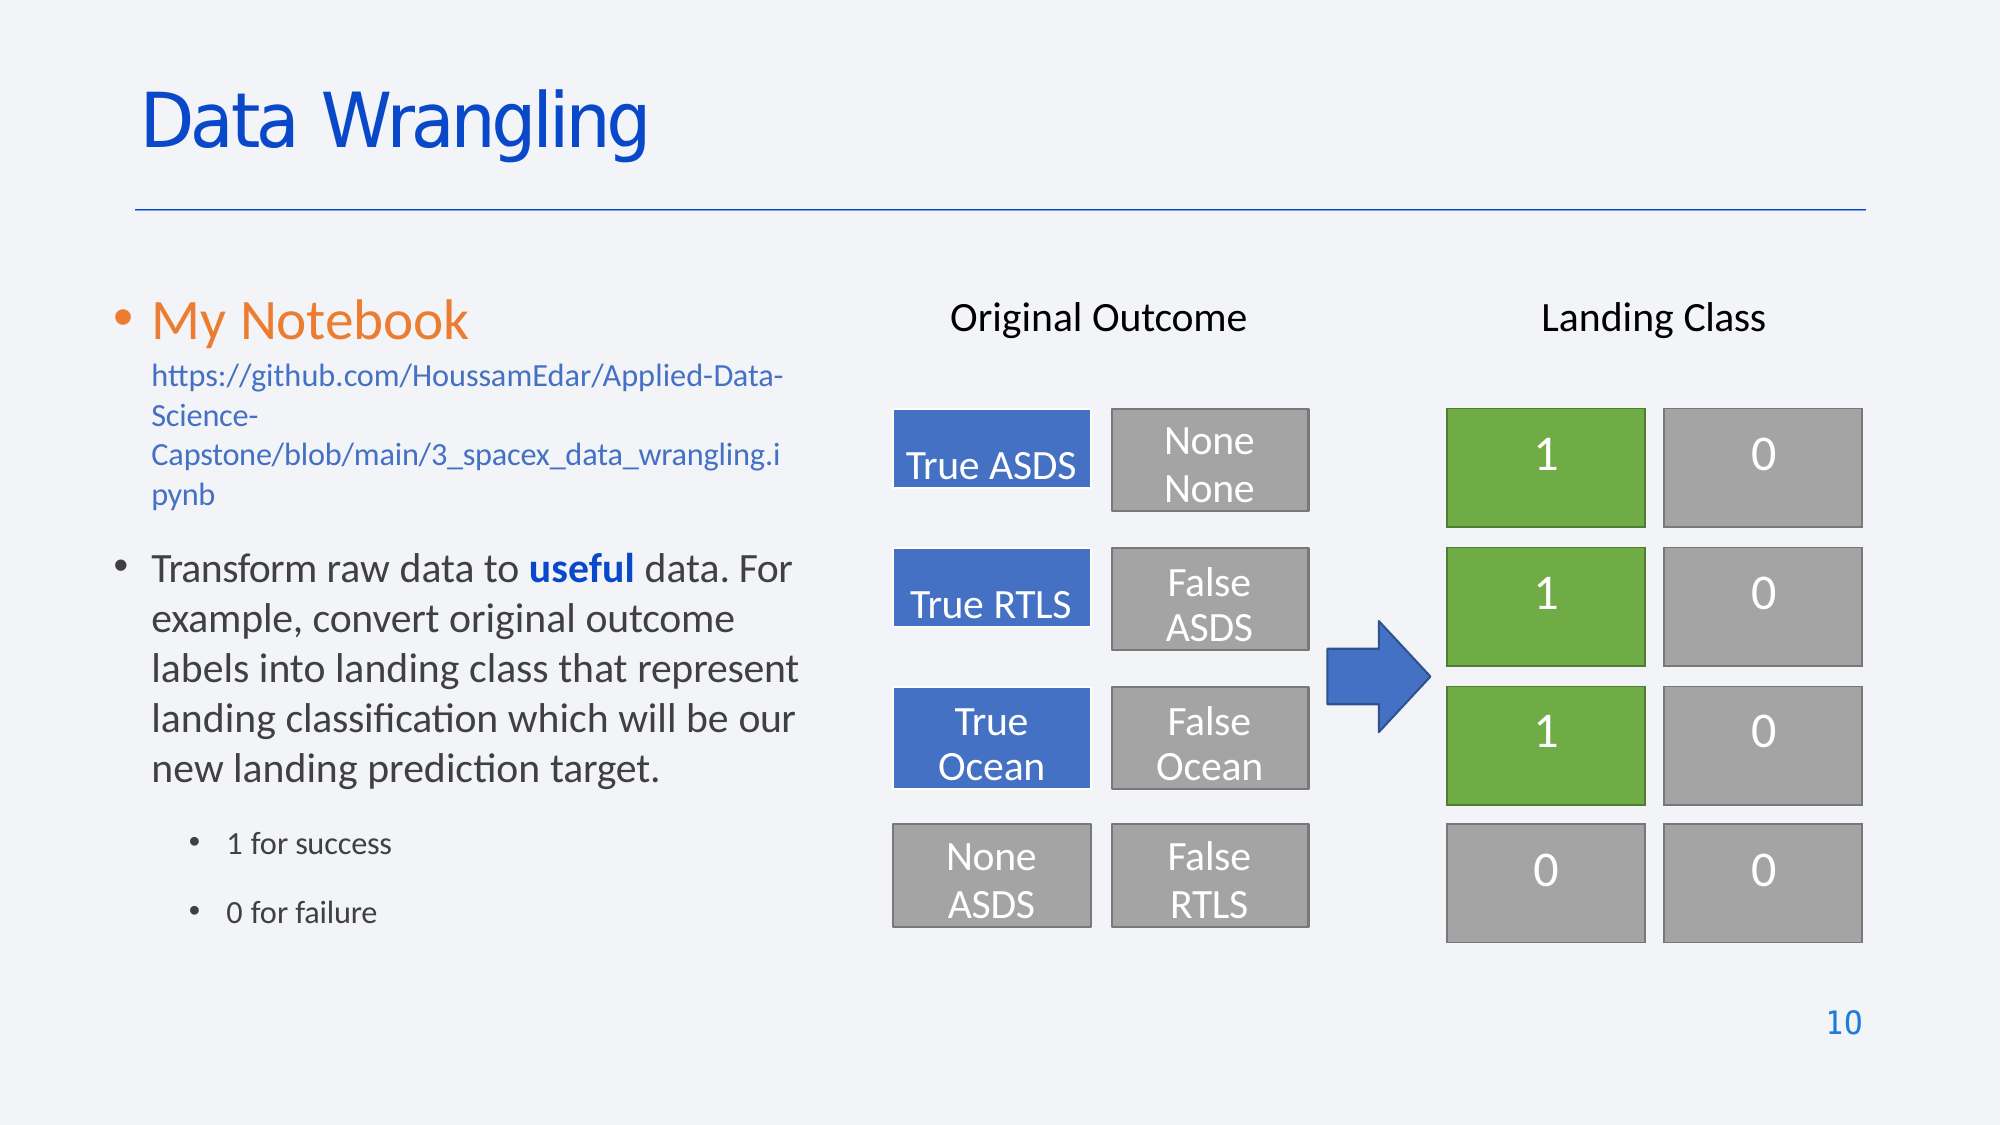

# Data Wrangling
My Notebook
https://github.com/HoussamEdar/Applied-Data- Science- Capstone/blob/main/3_spacex_data_wrangling.i pynb
Transform raw data to useful data. For example, convert original outcome labels into landing class that represent landing classification which will be our new landing prediction target.
1 for success
0 for failure
Original Outcome
Landing Class
True ASDS
None
None
| 1 |  | 0 |
| --- | --- | --- |
|  |  |  |
| 1 |  | 0 |
|  |  |  |
| 1 |  | 0 |
|  |  |  |
| 0 |  | 0 |
True RTLS
False ASDS

True Ocean
False Ocean
None
ASDS
False
RTLS
10